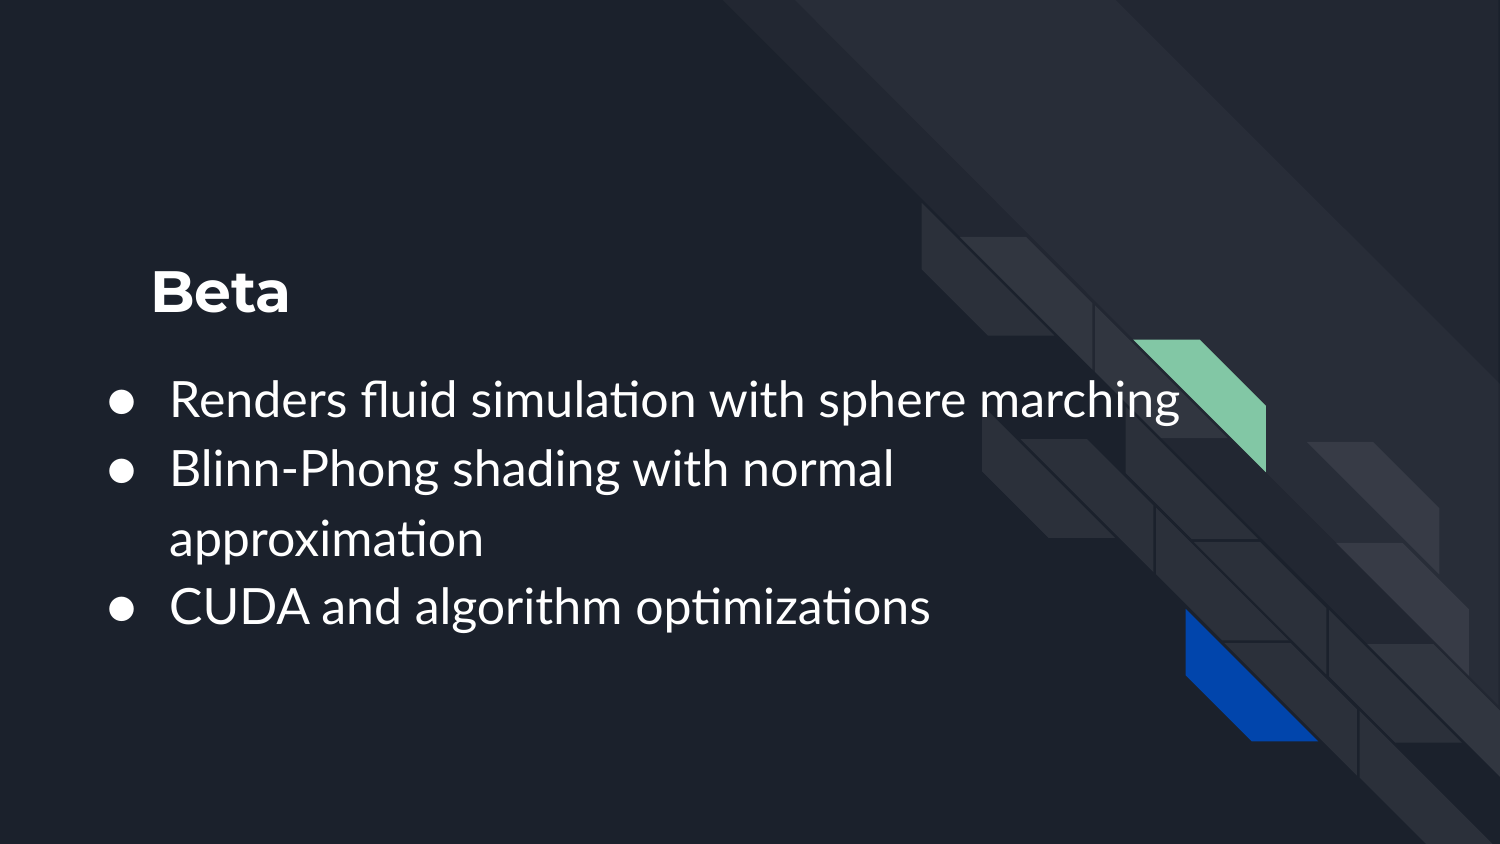

# Beta
Renders fluid simulation with sphere marching
Blinn-Phong shading with normal approximation
CUDA and algorithm optimizations